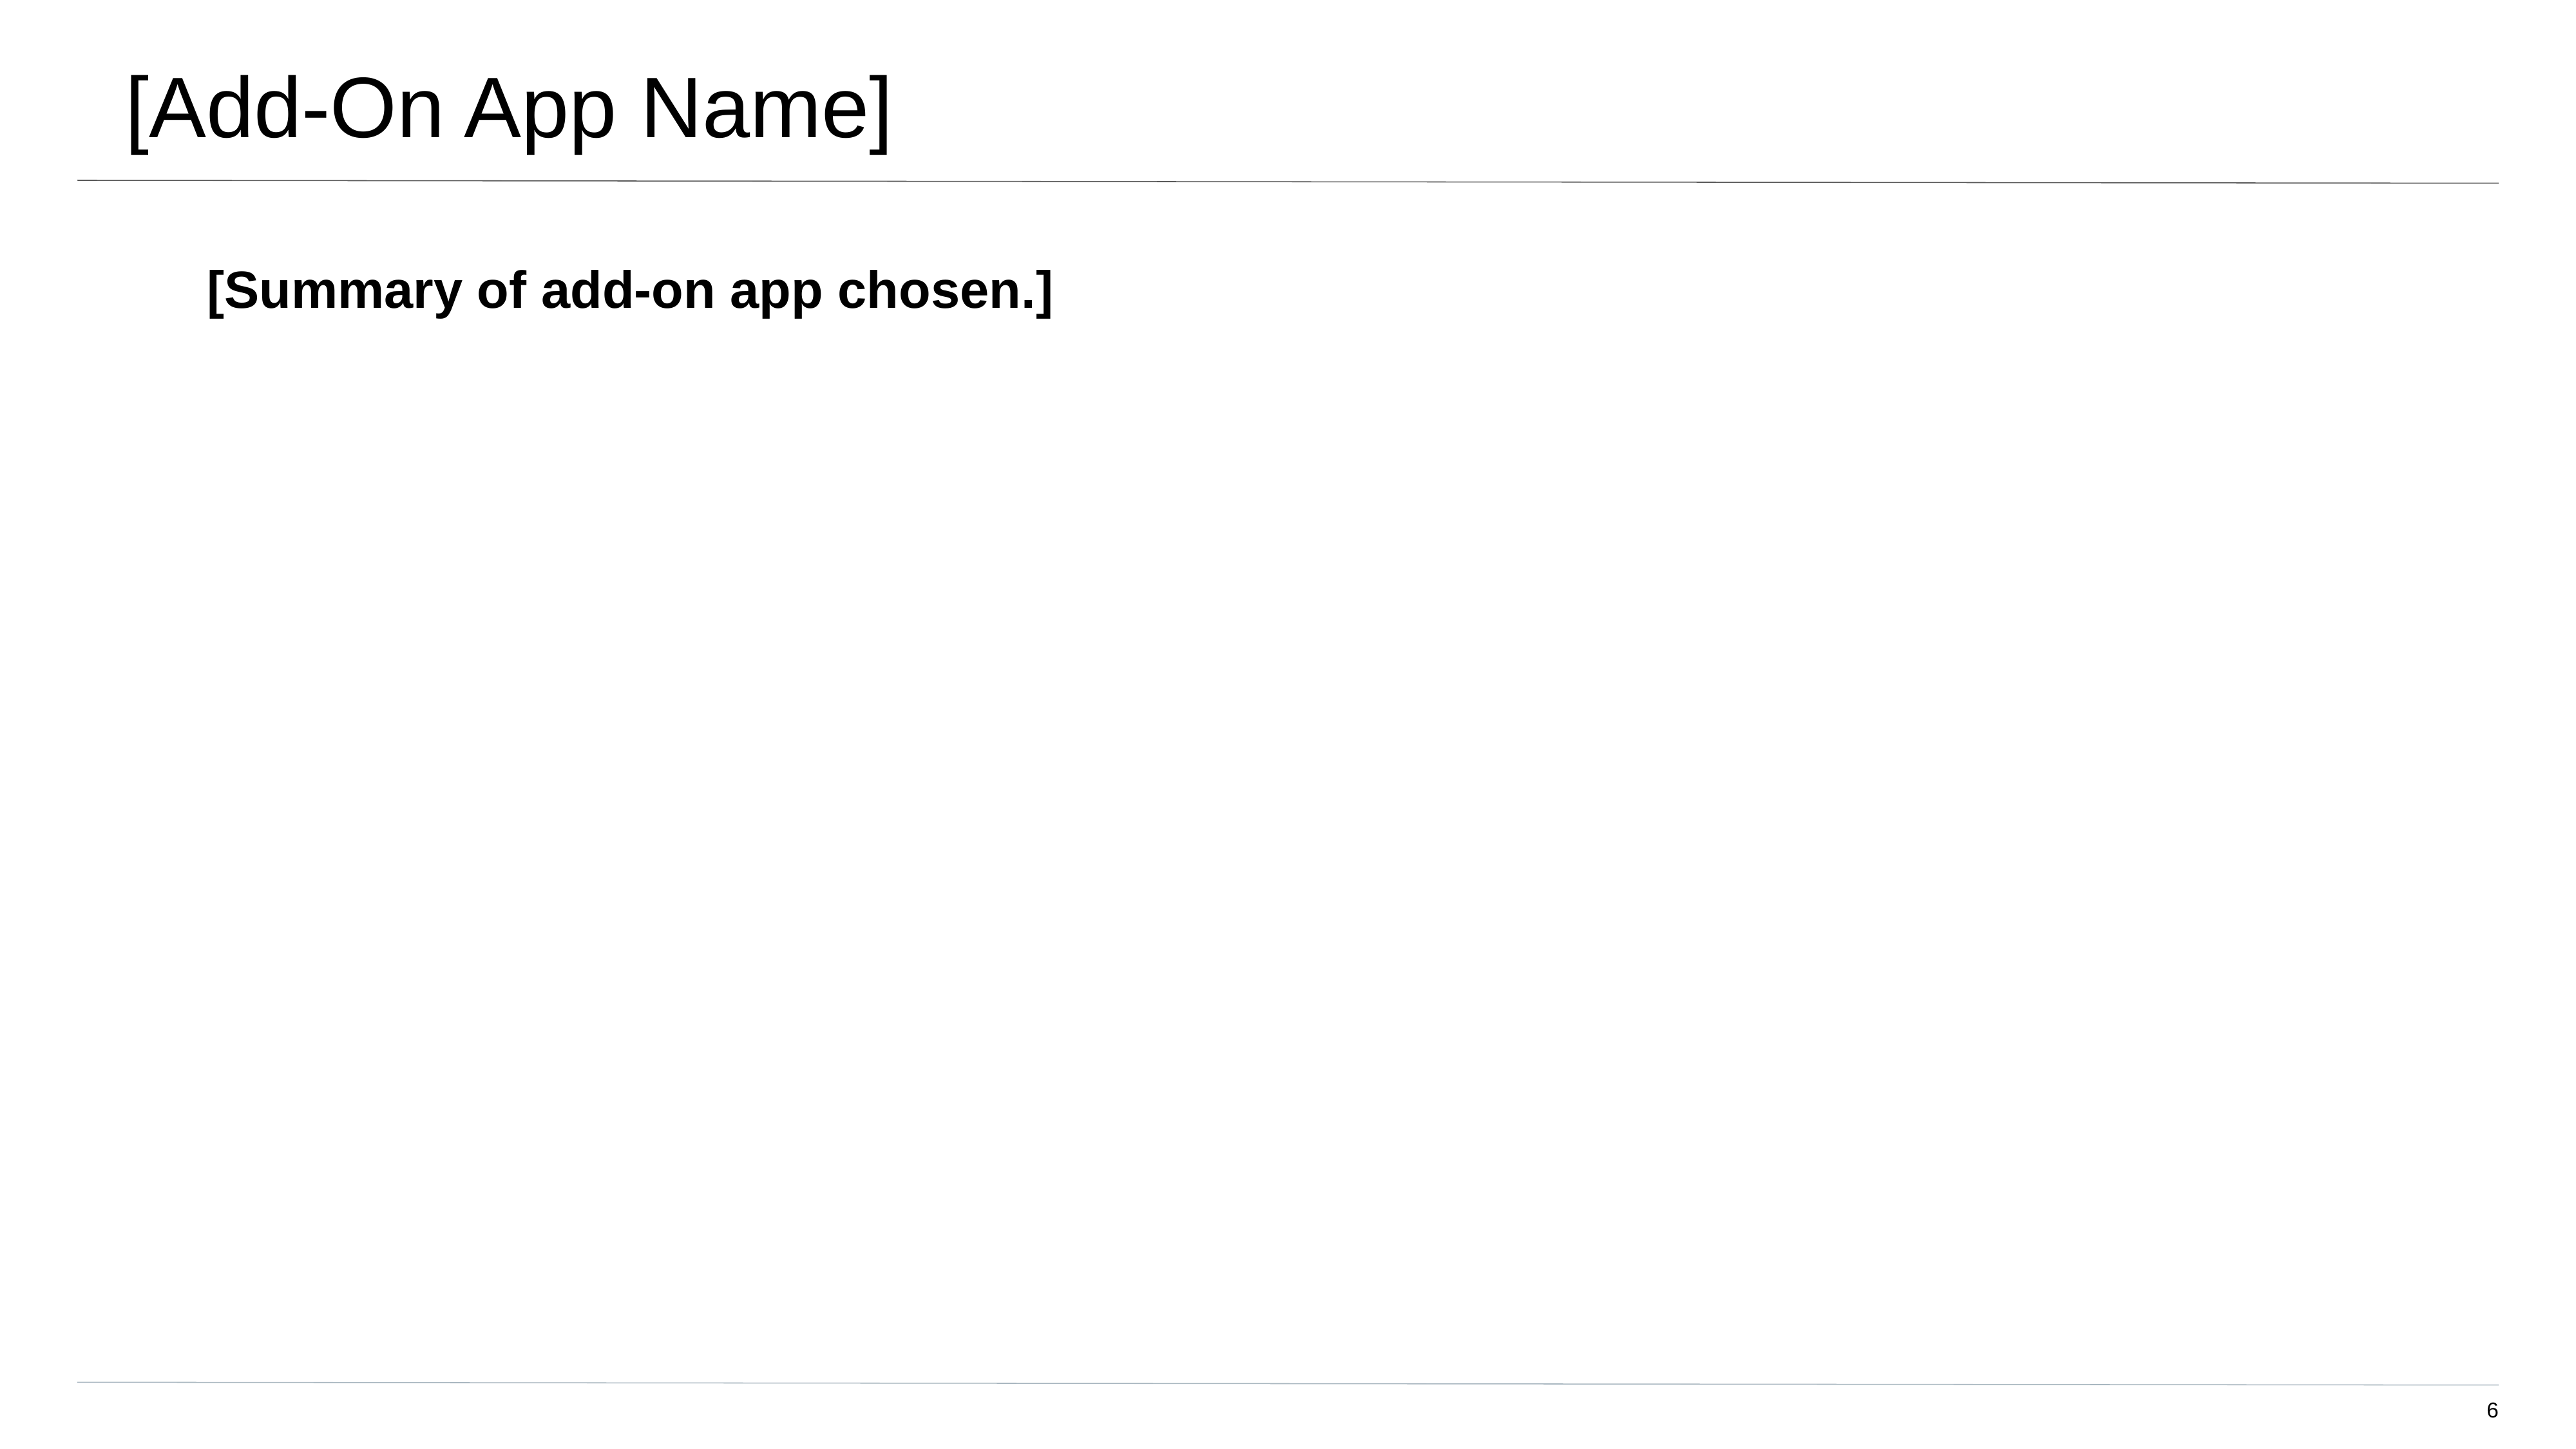

# [Add-On App Name]
[Summary of add-on app chosen.]
6